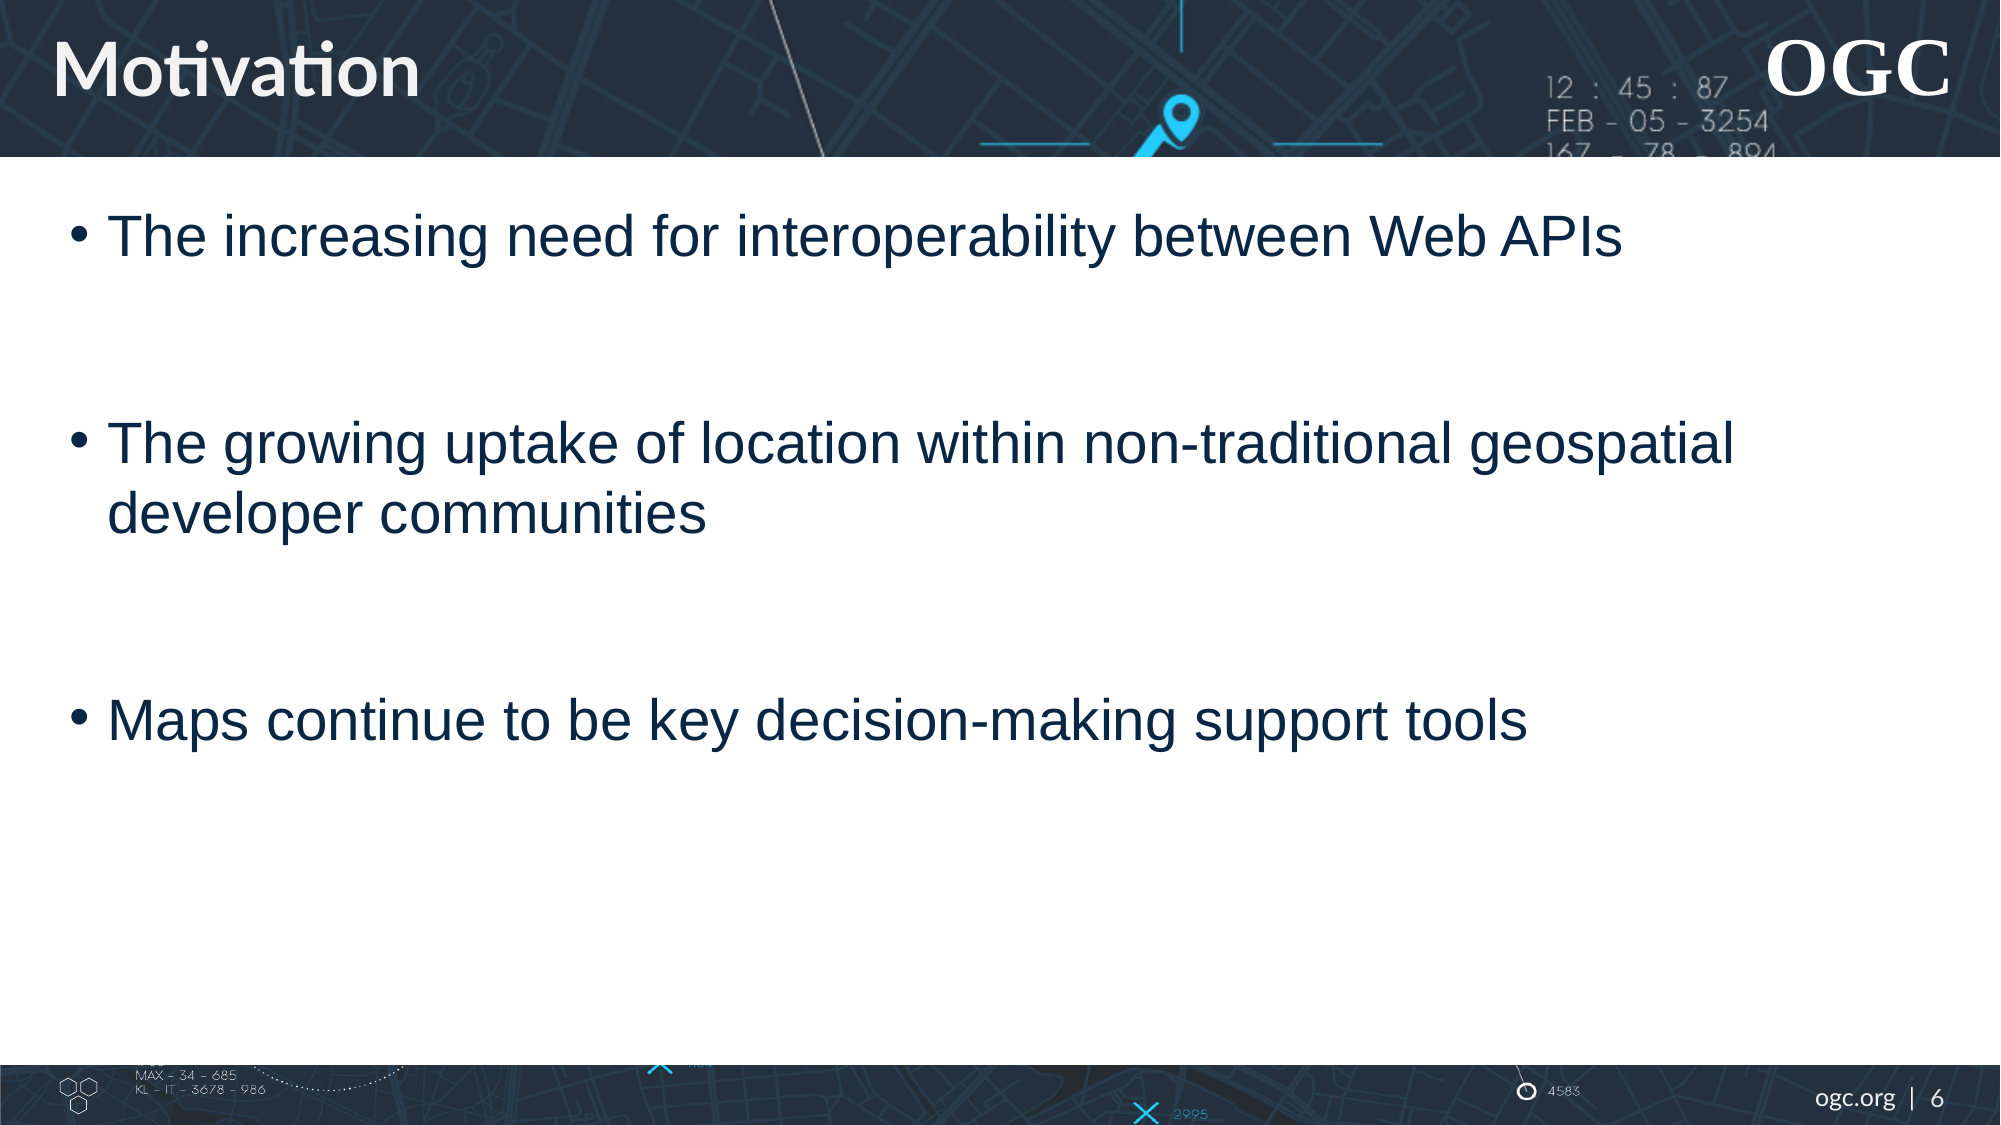

# Motivation
The increasing need for interoperability between Web APIs

The growing uptake of location within non-traditional geospatial developer communities

Maps continue to be key decision-making support tools
6